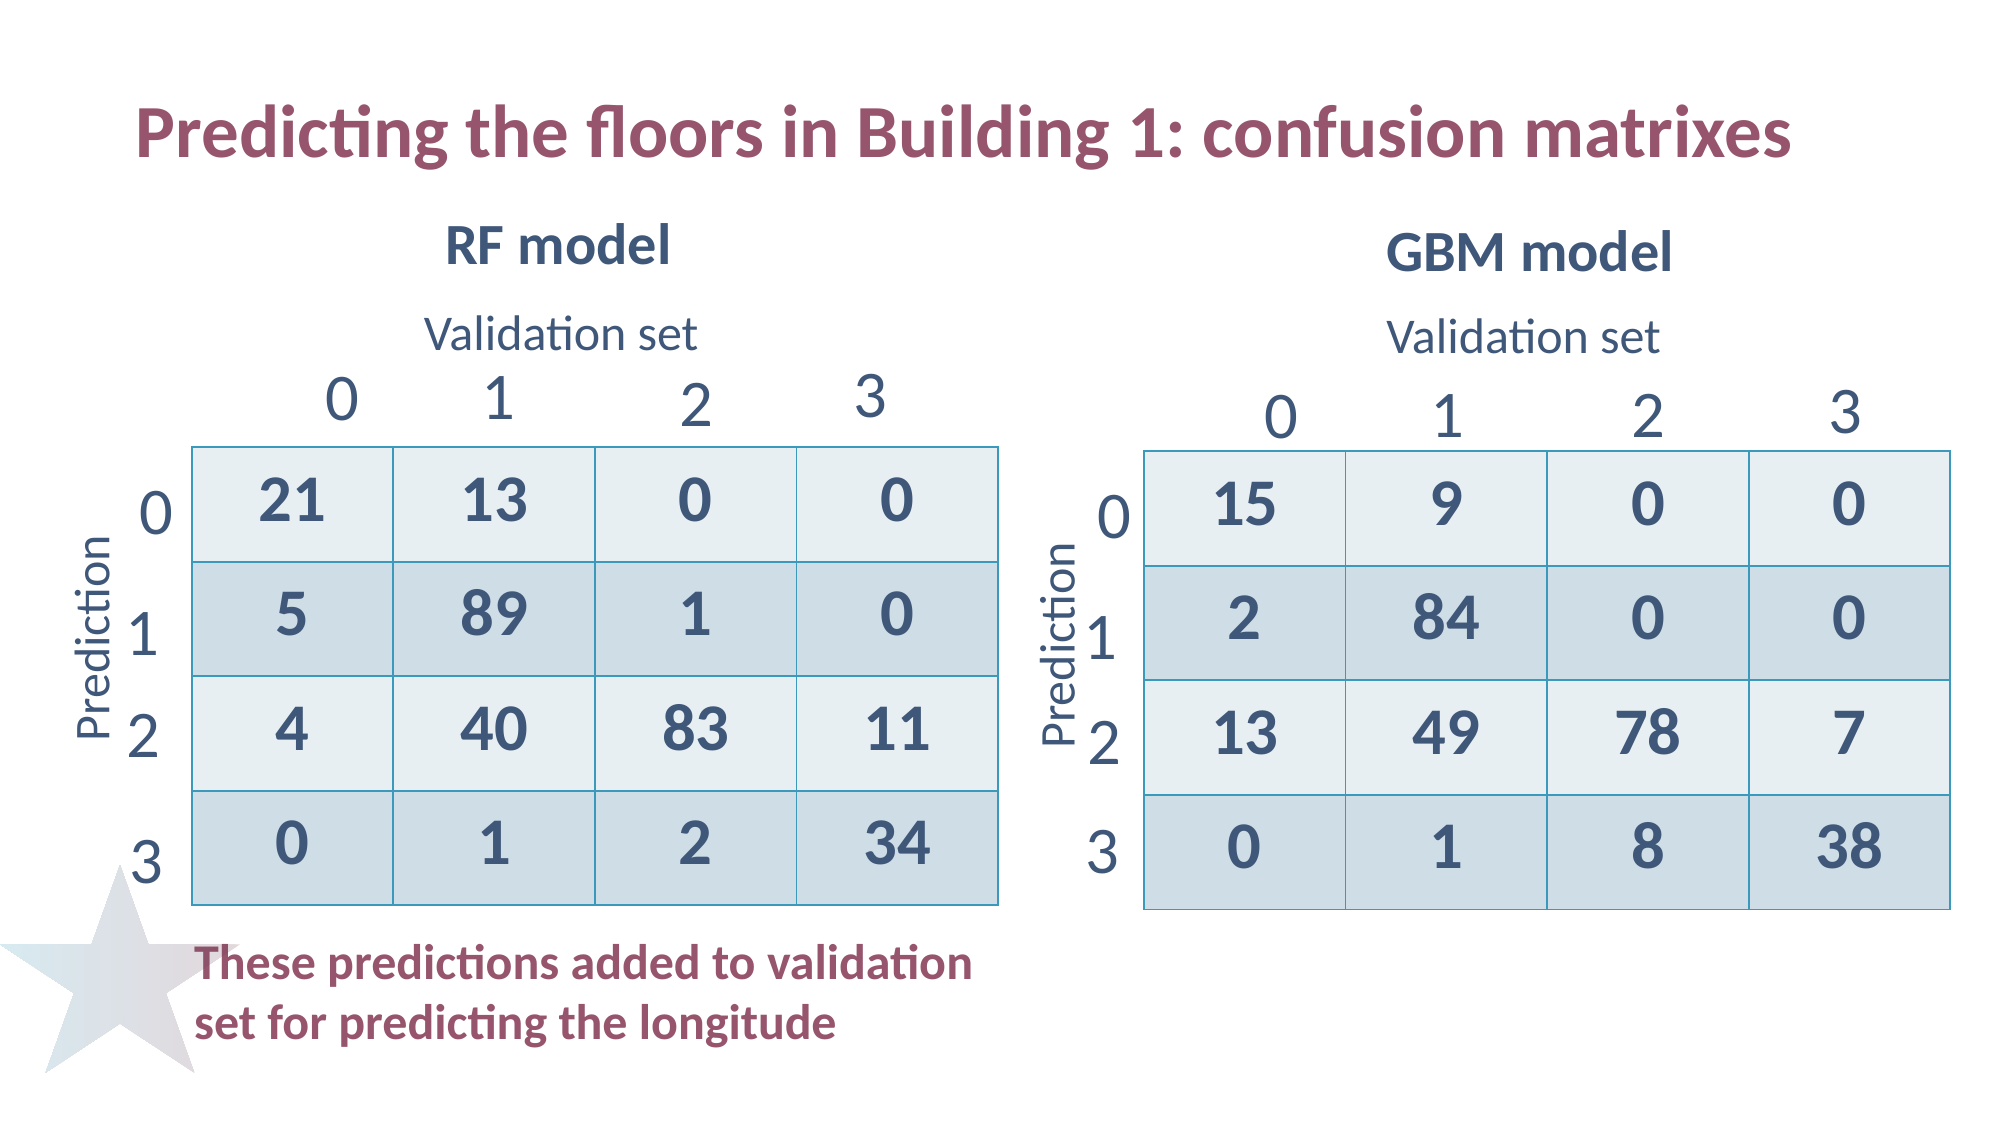

# Predicting the floors in Building 1: confusion matrixes
RF model
GBM model
Validation set
Validation set
3
1
0
2
3
1
2
0
| 21 | 13 | 0 | 0 |
| --- | --- | --- | --- |
| 5 | 89 | 1 | 0 |
| 4 | 40 | 83 | 11 |
| 0 | 1 | 2 | 34 |
| 15 | 9 | 0 | 0 |
| --- | --- | --- | --- |
| 2 | 84 | 0 | 0 |
| 13 | 49 | 78 | 7 |
| 0 | 1 | 8 | 38 |
0
0
1
1
Prediction
Prediction
2
2
3
3

These predictions added to validation set for predicting the longitude